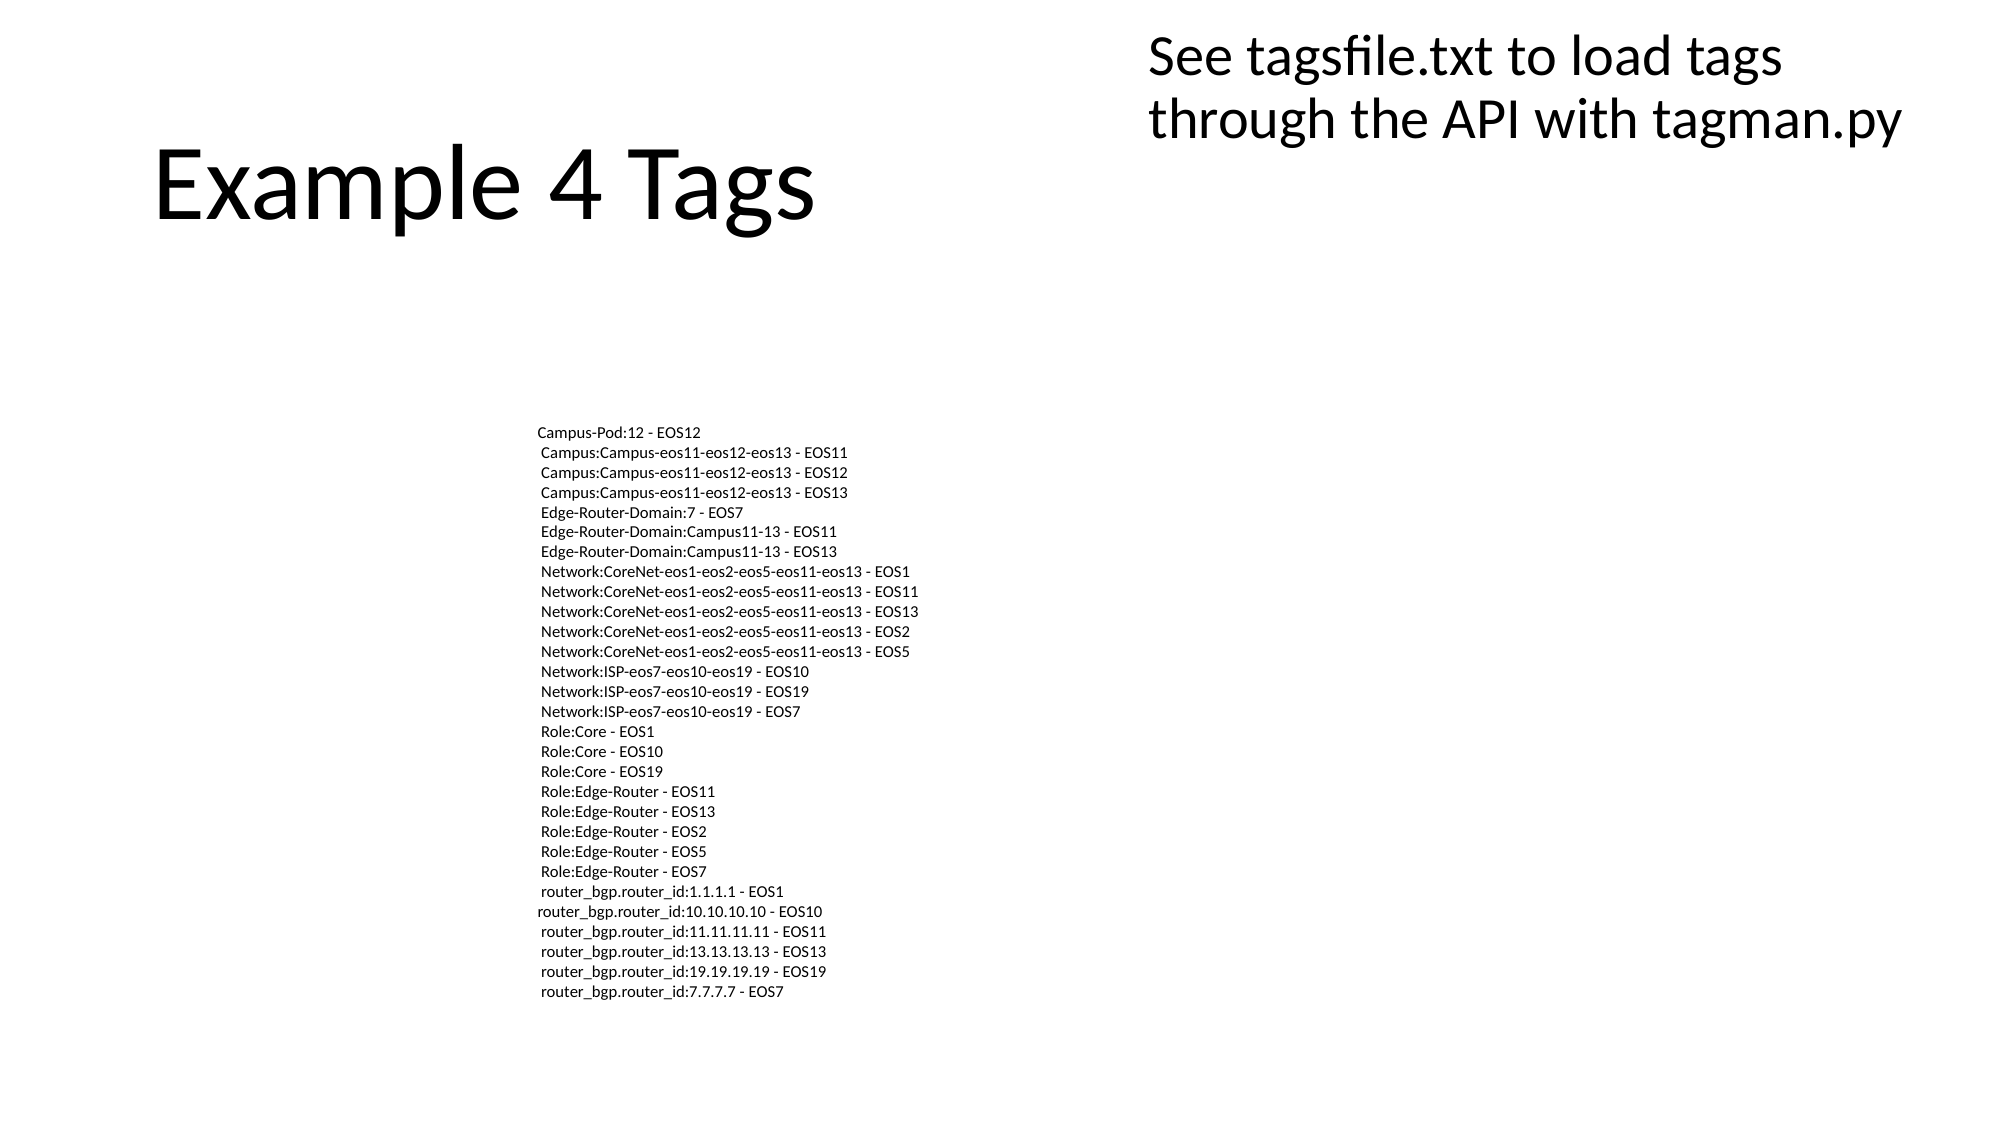

See tagsfile.txt to load tags through the API with tagman.py
# Example 4 Tags
 Campus-Pod:12 - EOS12
  Campus:Campus-eos11-eos12-eos13 - EOS11
  Campus:Campus-eos11-eos12-eos13 - EOS12
  Campus:Campus-eos11-eos12-eos13 - EOS13
  Edge-Router-Domain:7 - EOS7
  Edge-Router-Domain:Campus11-13 - EOS11
  Edge-Router-Domain:Campus11-13 - EOS13
  Network:CoreNet-eos1-eos2-eos5-eos11-eos13 - EOS1
  Network:CoreNet-eos1-eos2-eos5-eos11-eos13 - EOS11
  Network:CoreNet-eos1-eos2-eos5-eos11-eos13 - EOS13
  Network:CoreNet-eos1-eos2-eos5-eos11-eos13 - EOS2
  Network:CoreNet-eos1-eos2-eos5-eos11-eos13 - EOS5
  Network:ISP-eos7-eos10-eos19 - EOS10
  Network:ISP-eos7-eos10-eos19 - EOS19
  Network:ISP-eos7-eos10-eos19 - EOS7
  Role:Core - EOS1
  Role:Core - EOS10
  Role:Core - EOS19
  Role:Edge-Router - EOS11
  Role:Edge-Router - EOS13
  Role:Edge-Router - EOS2
  Role:Edge-Router - EOS5
  Role:Edge-Router - EOS7
  router_bgp.router_id:1.1.1.1 - EOS1
 router_bgp.router_id:10.10.10.10 - EOS10
  router_bgp.router_id:11.11.11.11 - EOS11
  router_bgp.router_id:13.13.13.13 - EOS13
  router_bgp.router_id:19.19.19.19 - EOS19
  router_bgp.router_id:7.7.7.7 - EOS7